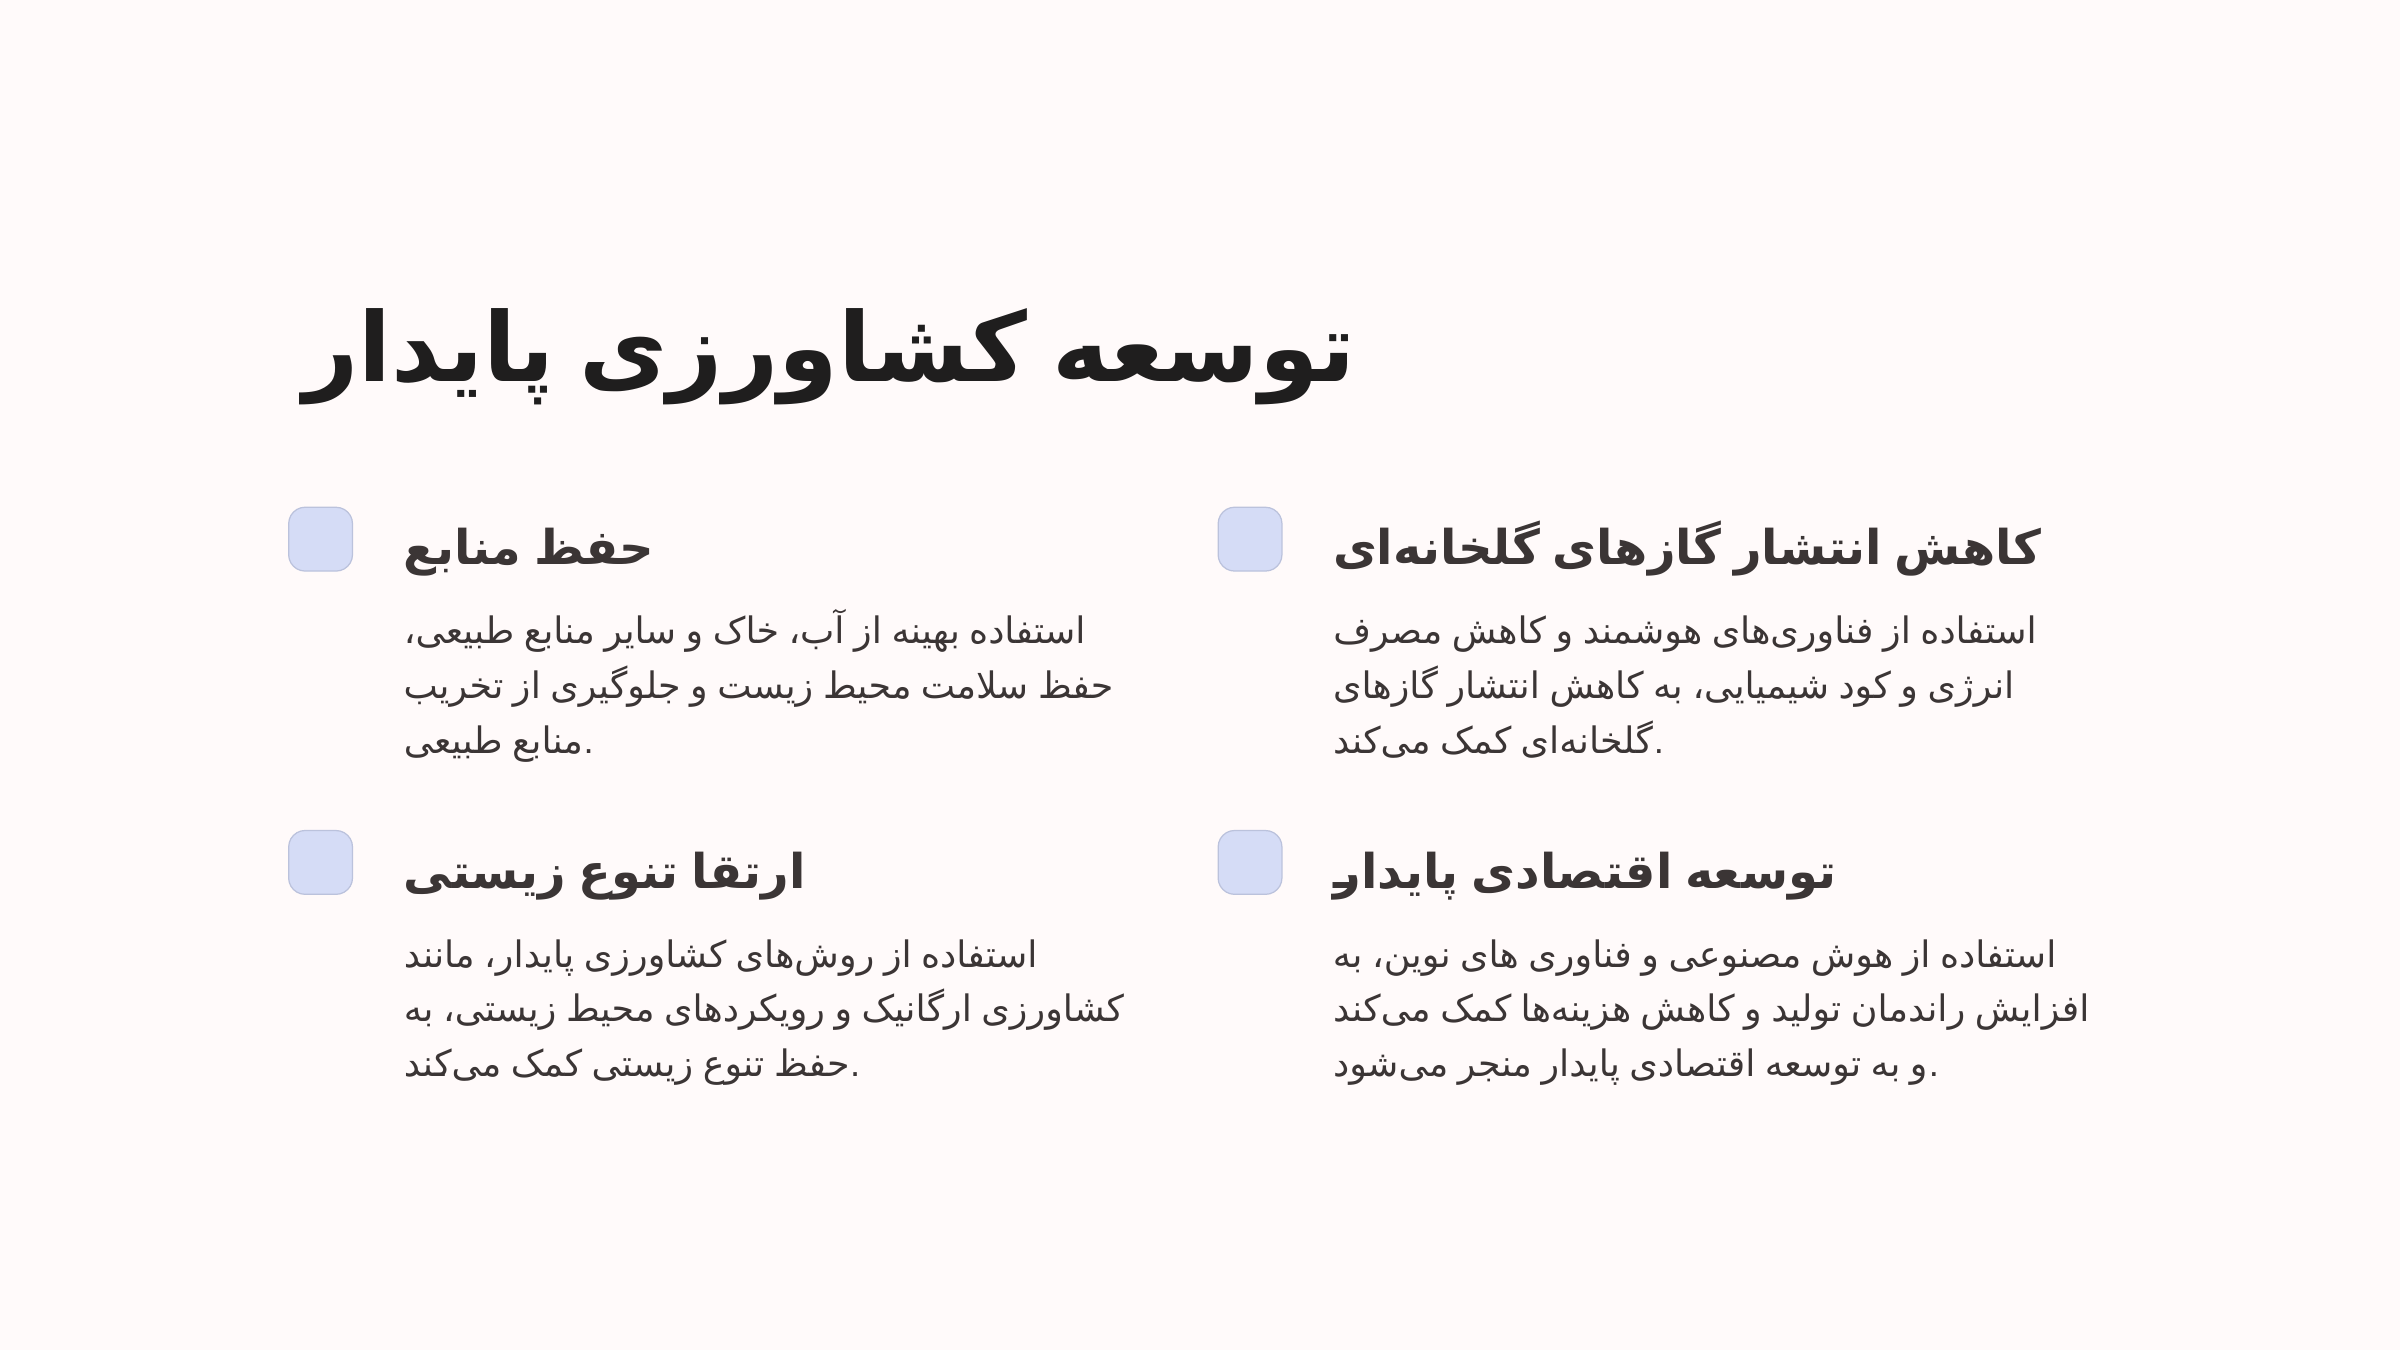

توسعه کشاورزی پایدار

حفظ منابع

کاهش انتشار گازهای گلخانه‌ای
استفاده بهینه از آب، خاک و سایر منابع طبیعی، حفظ سلامت محیط زیست و جلوگیری از تخریب منابع طبیعی.
استفاده از فناوری‌های هوشمند و کاهش مصرف انرژی و کود شیمیایی، به کاهش انتشار گازهای گلخانه‌ای کمک می‌کند.

ارتقا تنوع زیستی

توسعه اقتصادی پایدار
استفاده از روش‌های کشاورزی پایدار، مانند کشاورزی ارگانیک و رویکردهای محیط زیستی، به حفظ تنوع زیستی کمک می‌کند.
استفاده از هوش مصنوعی و فناوری های نوین، به افزایش راندمان تولید و کاهش هزینه‌ها کمک می‌کند و به توسعه اقتصادی پایدار منجر می‌شود.